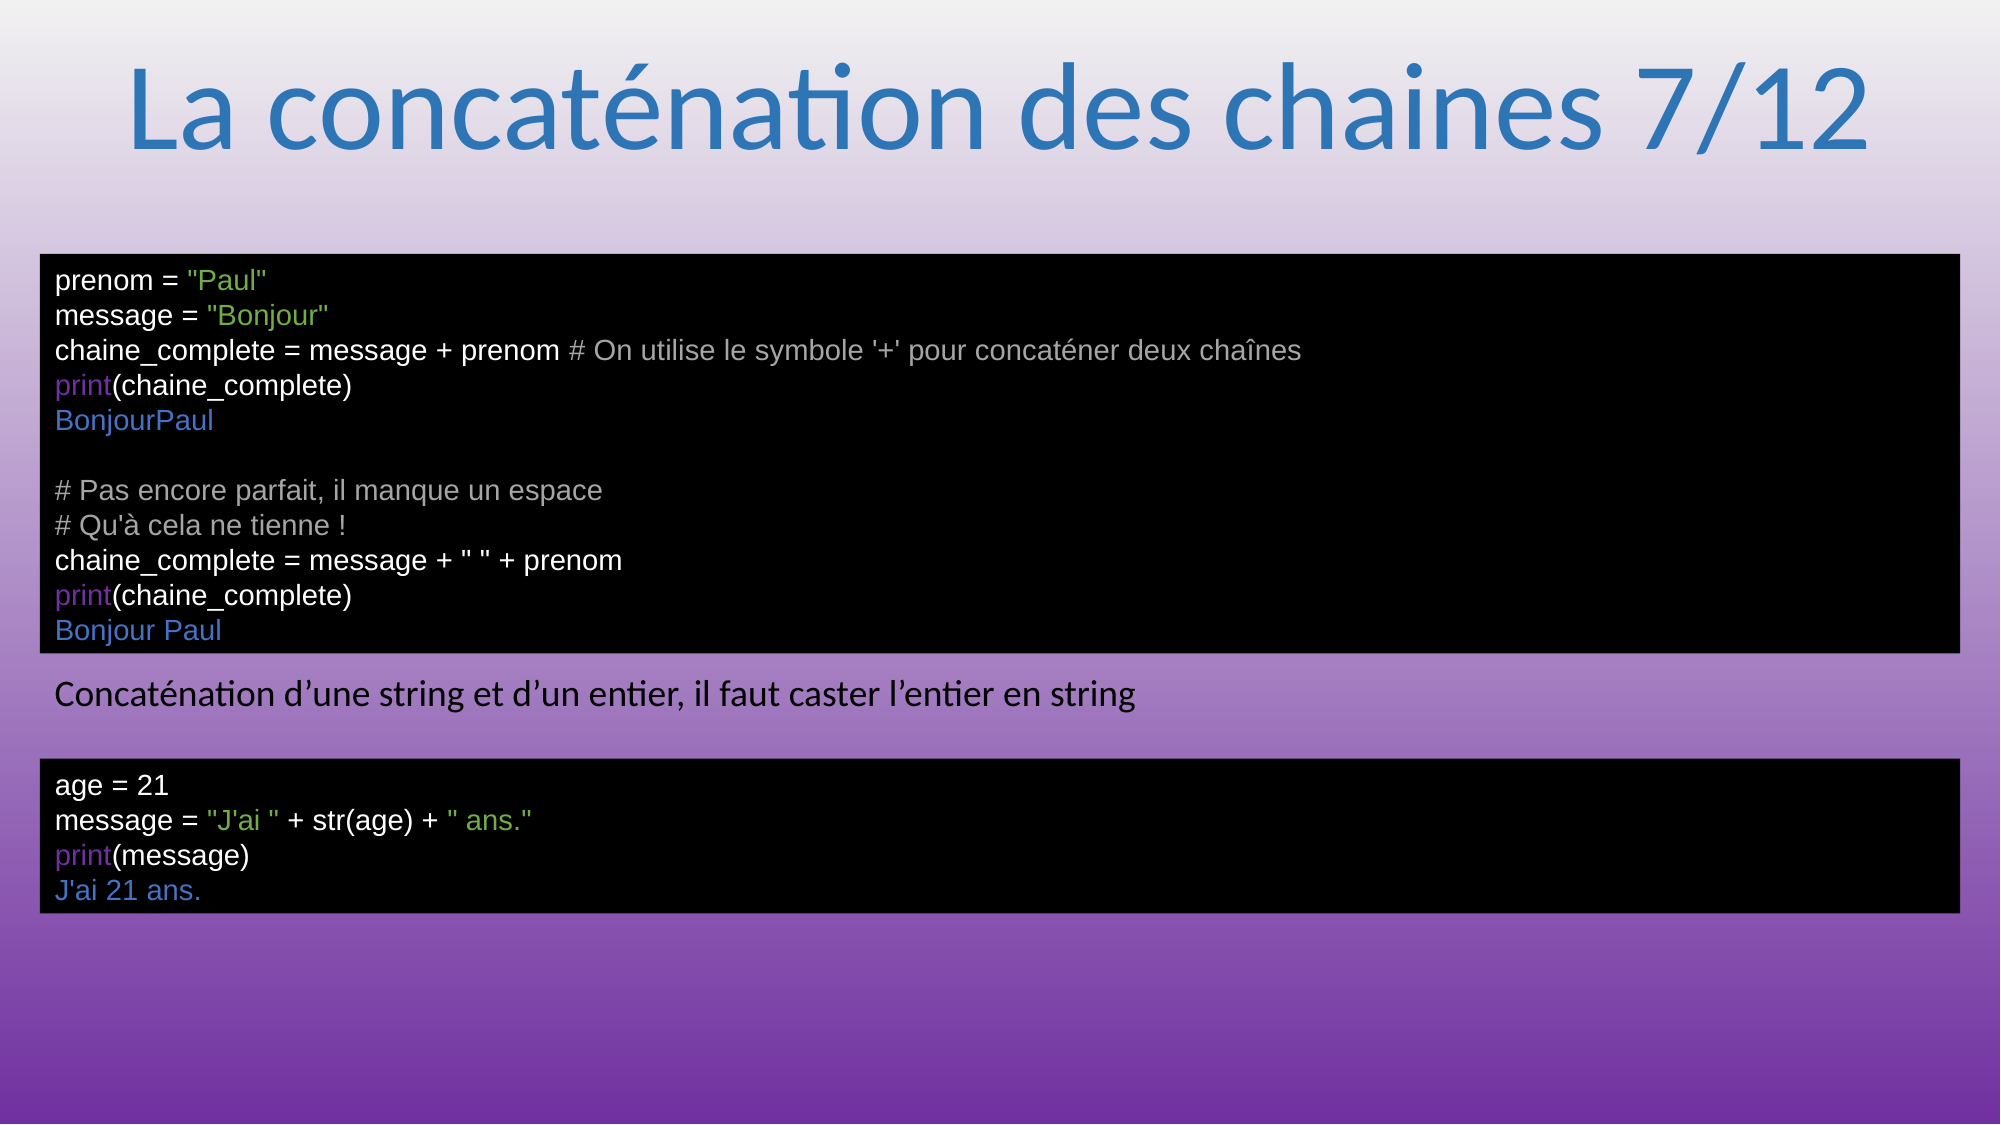

# La concaténation des chaines 7/12

prenom = "Paul"
message = "Bonjour"
chaine_complete = message + prenom # On utilise le symbole '+' pour concaténer deux chaînes
print(chaine_complete)
BonjourPaul

# Pas encore parfait, il manque un espace
# Qu'à cela ne tienne !
chaine_complete = message + " " + prenom
print(chaine_complete)
Bonjour Paul
Concaténation d’une string et d’un entier, il faut caster l’entier en string
age = 21
message = "J'ai " + str(age) + " ans."
print(message)
J'ai 21 ans.

134